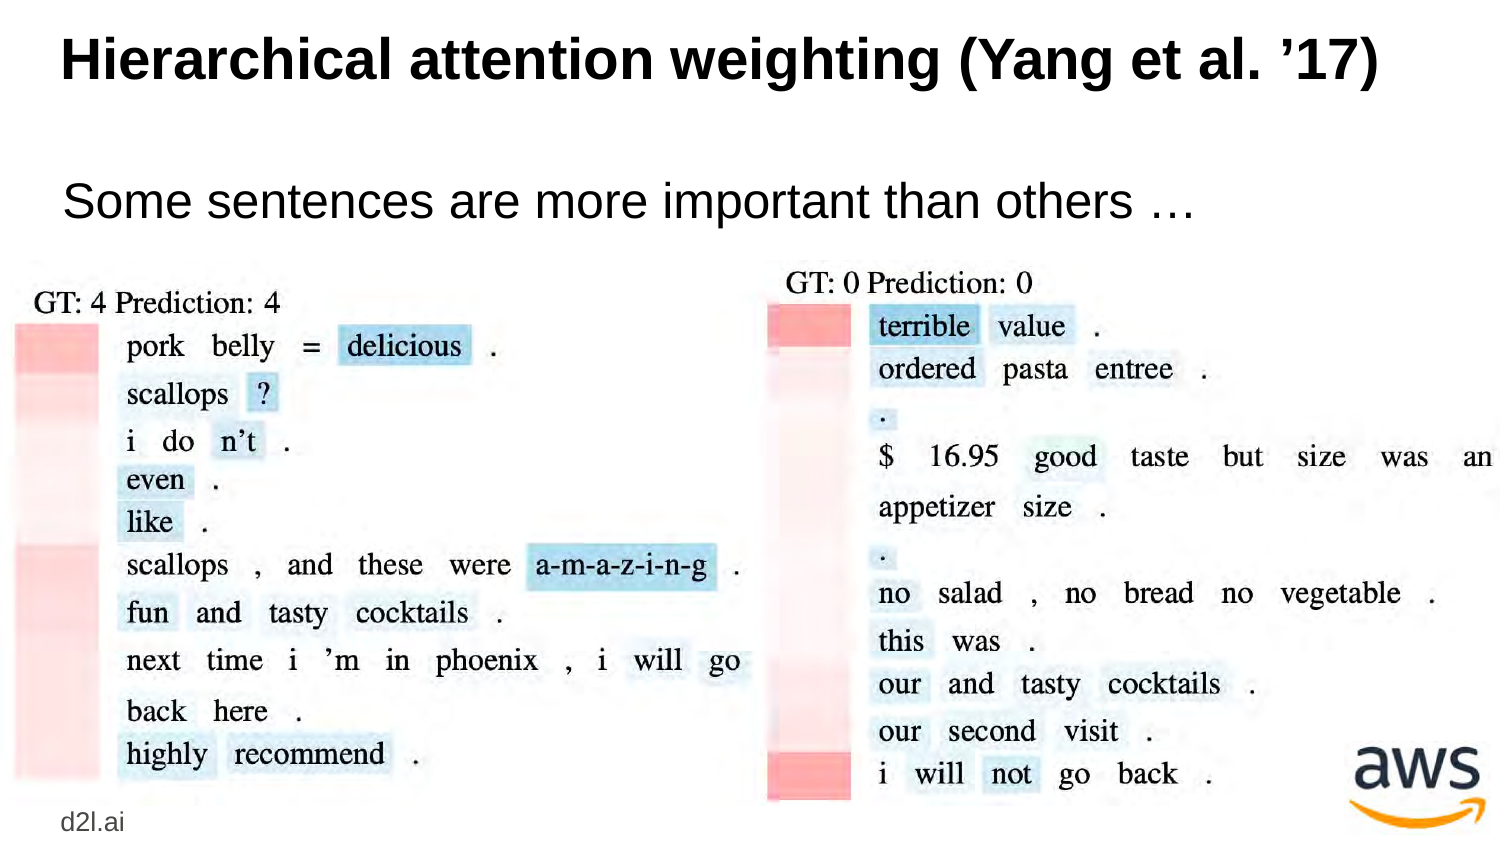

Hierarchical attention weighting (Yang et al. ’17)
Some sentences are more important than others …

d2l.ai